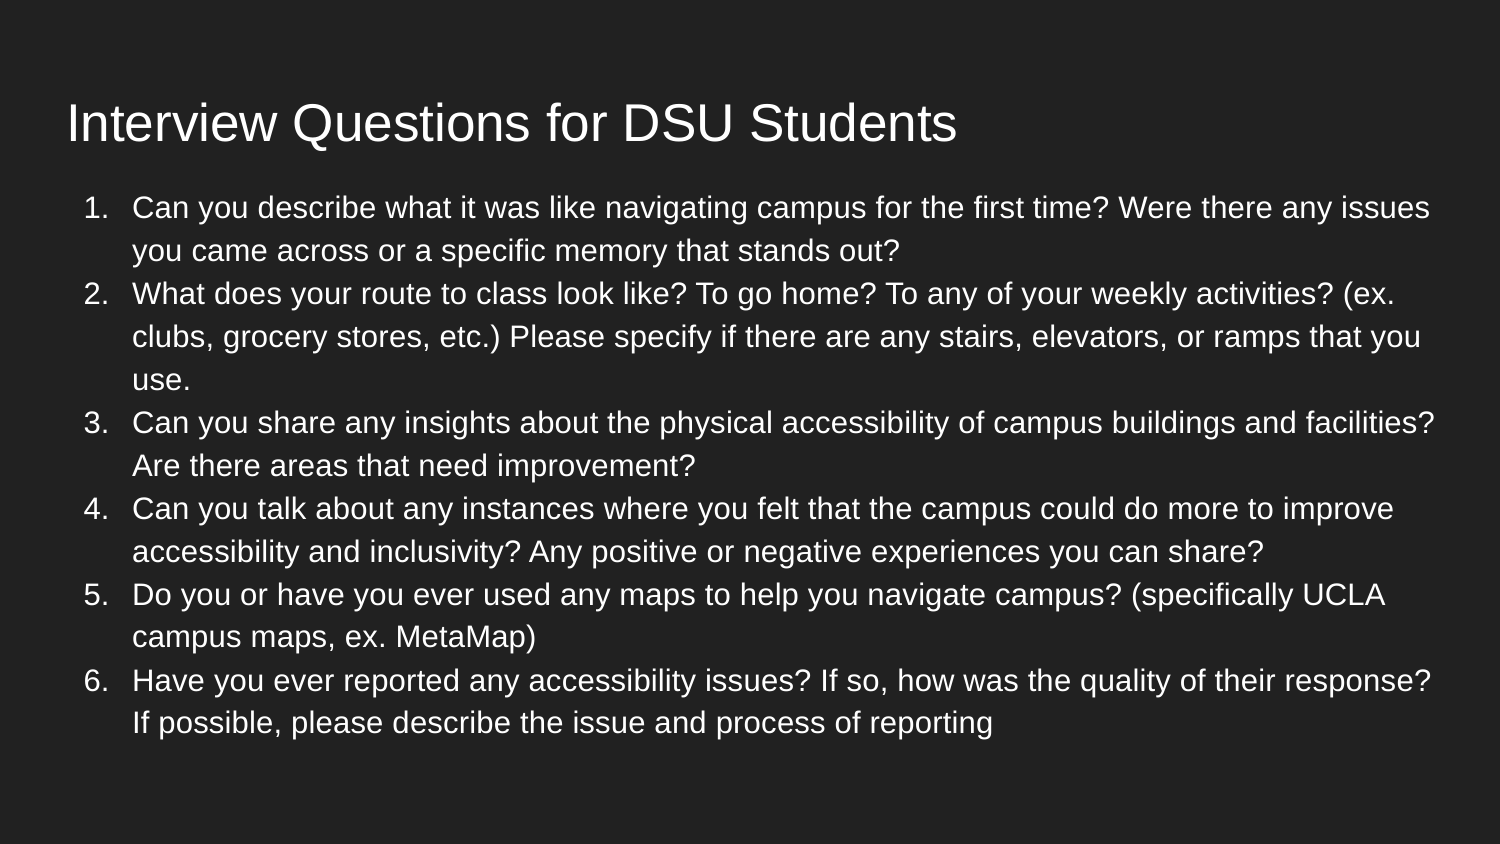

# Interview Questions for DSU Students
Can you describe what it was like navigating campus for the first time? Were there any issues you came across or a specific memory that stands out?
What does your route to class look like? To go home? To any of your weekly activities? (ex. clubs, grocery stores, etc.) Please specify if there are any stairs, elevators, or ramps that you use.
Can you share any insights about the physical accessibility of campus buildings and facilities? Are there areas that need improvement?
Can you talk about any instances where you felt that the campus could do more to improve accessibility and inclusivity? Any positive or negative experiences you can share?
Do you or have you ever used any maps to help you navigate campus? (specifically UCLA campus maps, ex. MetaMap)
Have you ever reported any accessibility issues? If so, how was the quality of their response? If possible, please describe the issue and process of reporting